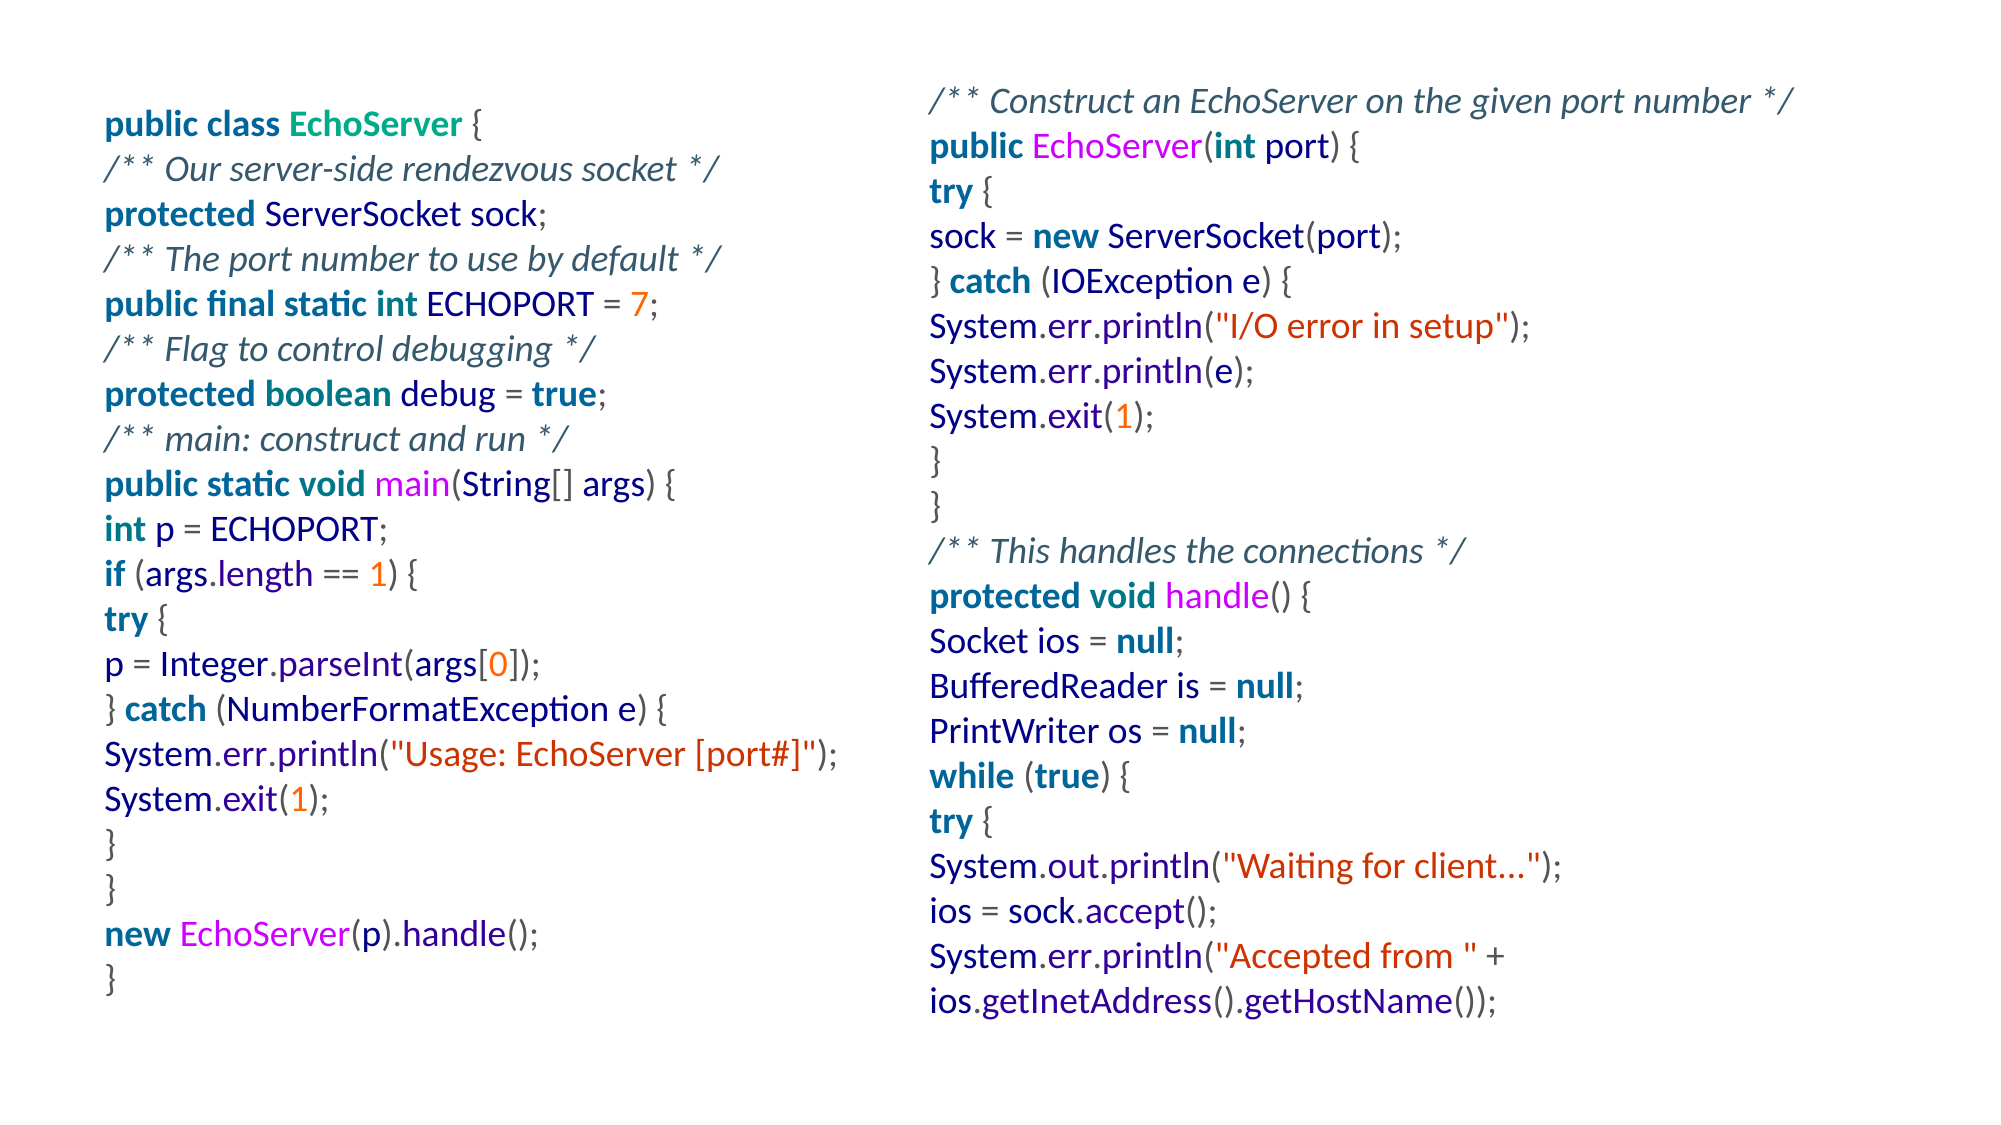

/** Construct an EchoServer on the given port number */
public EchoServer(int port) {
try {
sock = new ServerSocket(port);
} catch (IOException e) {
System.err.println("I/O error in setup");
System.err.println(e);
System.exit(1);
}
}
/** This handles the connections */
protected void handle() {
Socket ios = null;
BufferedReader is = null;
PrintWriter os = null;
while (true) {
try {
System.out.println("Waiting for client...");
ios = sock.accept();
System.err.println("Accepted from " + ios.getInetAddress().getHostName());
public class EchoServer {
/** Our server-side rendezvous socket */
protected ServerSocket sock;
/** The port number to use by default */
public final static int ECHOPORT = 7;
/** Flag to control debugging */
protected boolean debug = true;
/** main: construct and run */
public static void main(String[] args) {
int p = ECHOPORT;
if (args.length == 1) {
try {
p = Integer.parseInt(args[0]);
} catch (NumberFormatException e) {
System.err.println("Usage: EchoServer [port#]");
System.exit(1);
}
}
new EchoServer(p).handle();
}